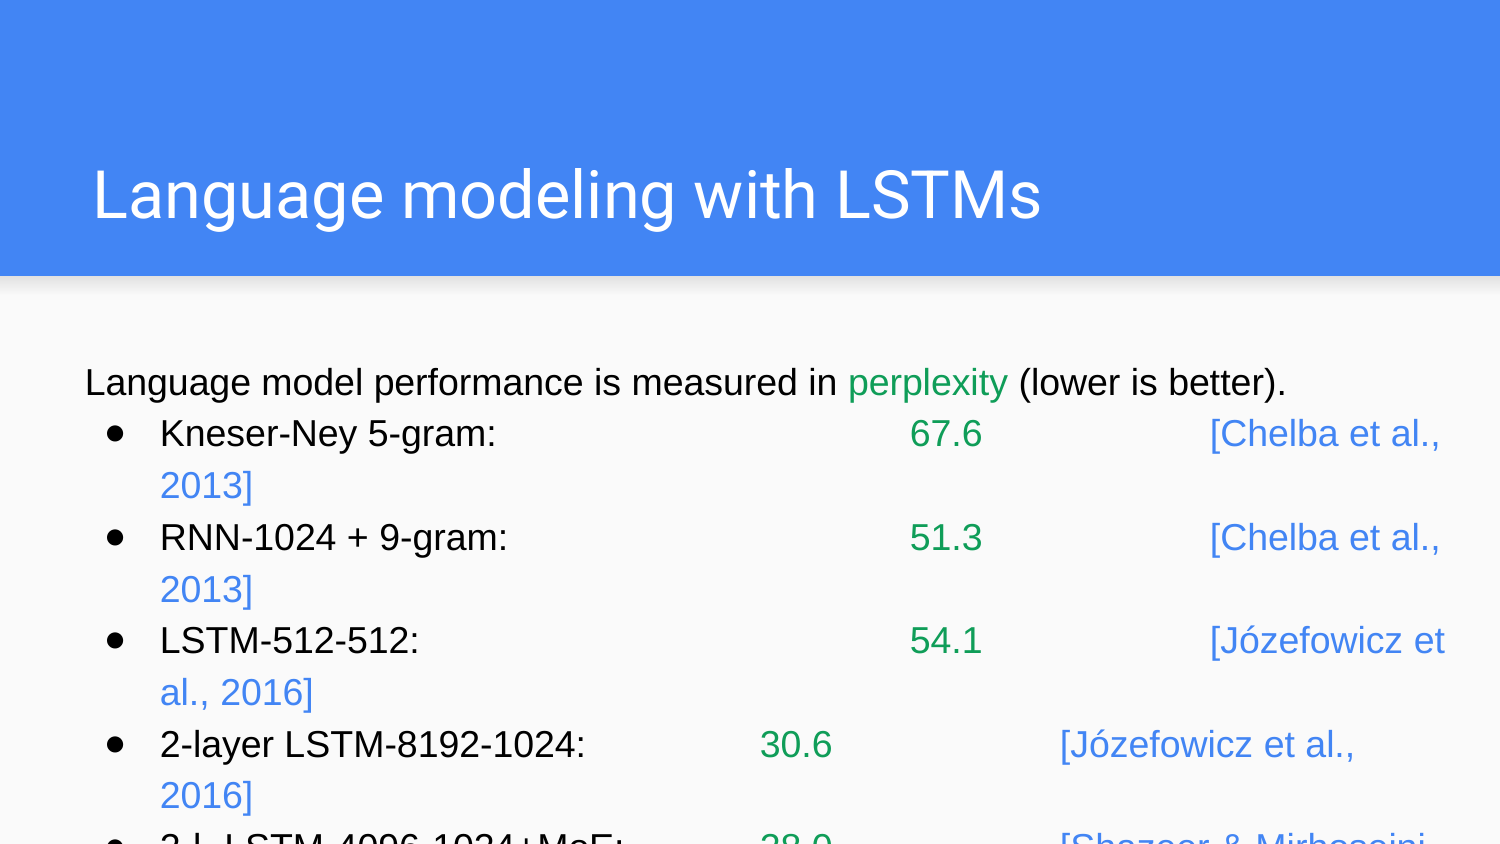

# Language modeling with LSTMs
Language model performance is measured in perplexity (lower is better).
Kneser-Ney 5-gram:			67.6		[Chelba et al., 2013]
RNN-1024 + 9-gram:			51.3		[Chelba et al., 2013]
LSTM-512-512:				54.1		[Józefowicz et al., 2016]
2-layer LSTM-8192-1024:		30.6		[Józefowicz et al., 2016]
2-l.-LSTM-4096-1024+MoE:	28.0		[Shazeer & Mirhoseini et al., 2016]

Model size seems to be the decisive factor.